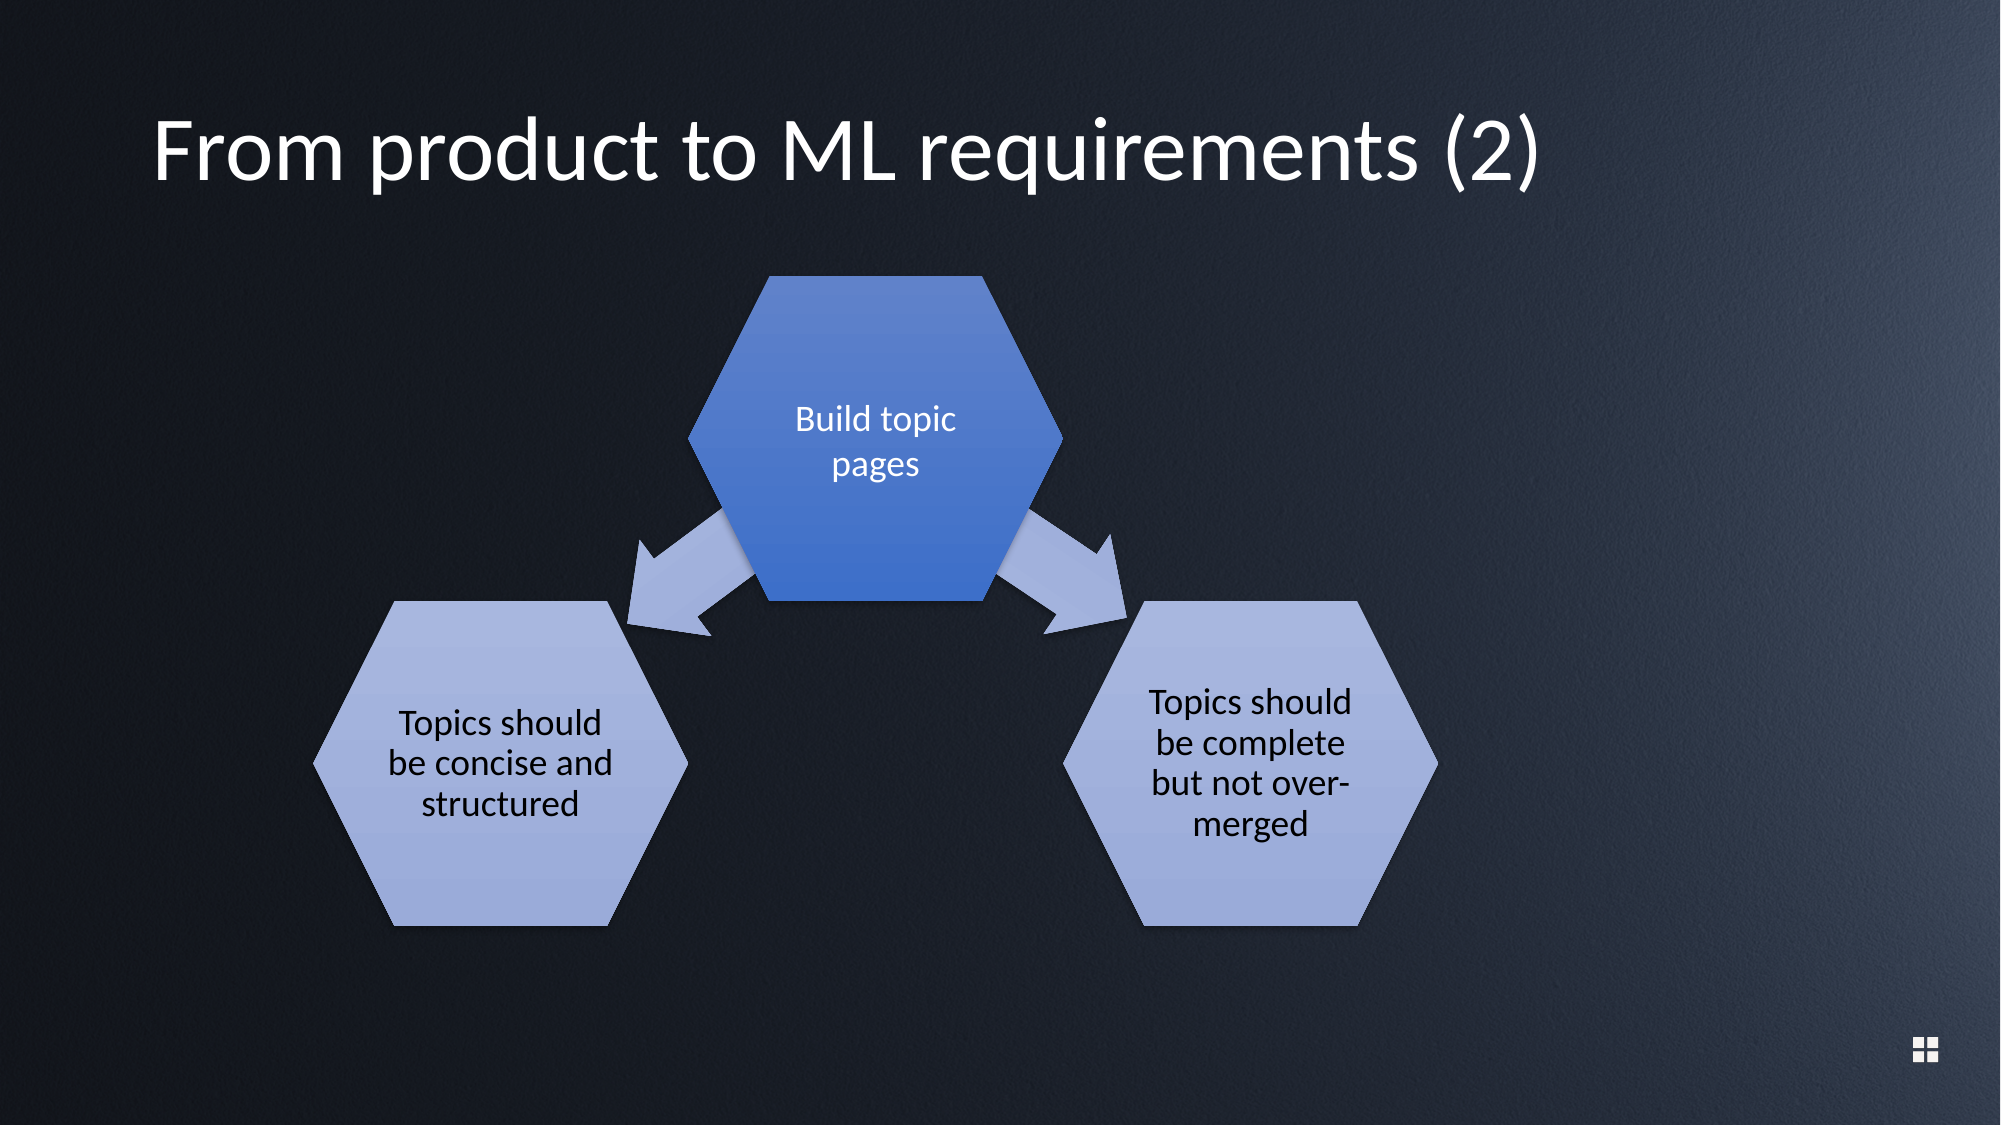

# From product to ML requirements (2)
Build topic pages

Topics should be concise and structured
Topics should be complete but not over-merged